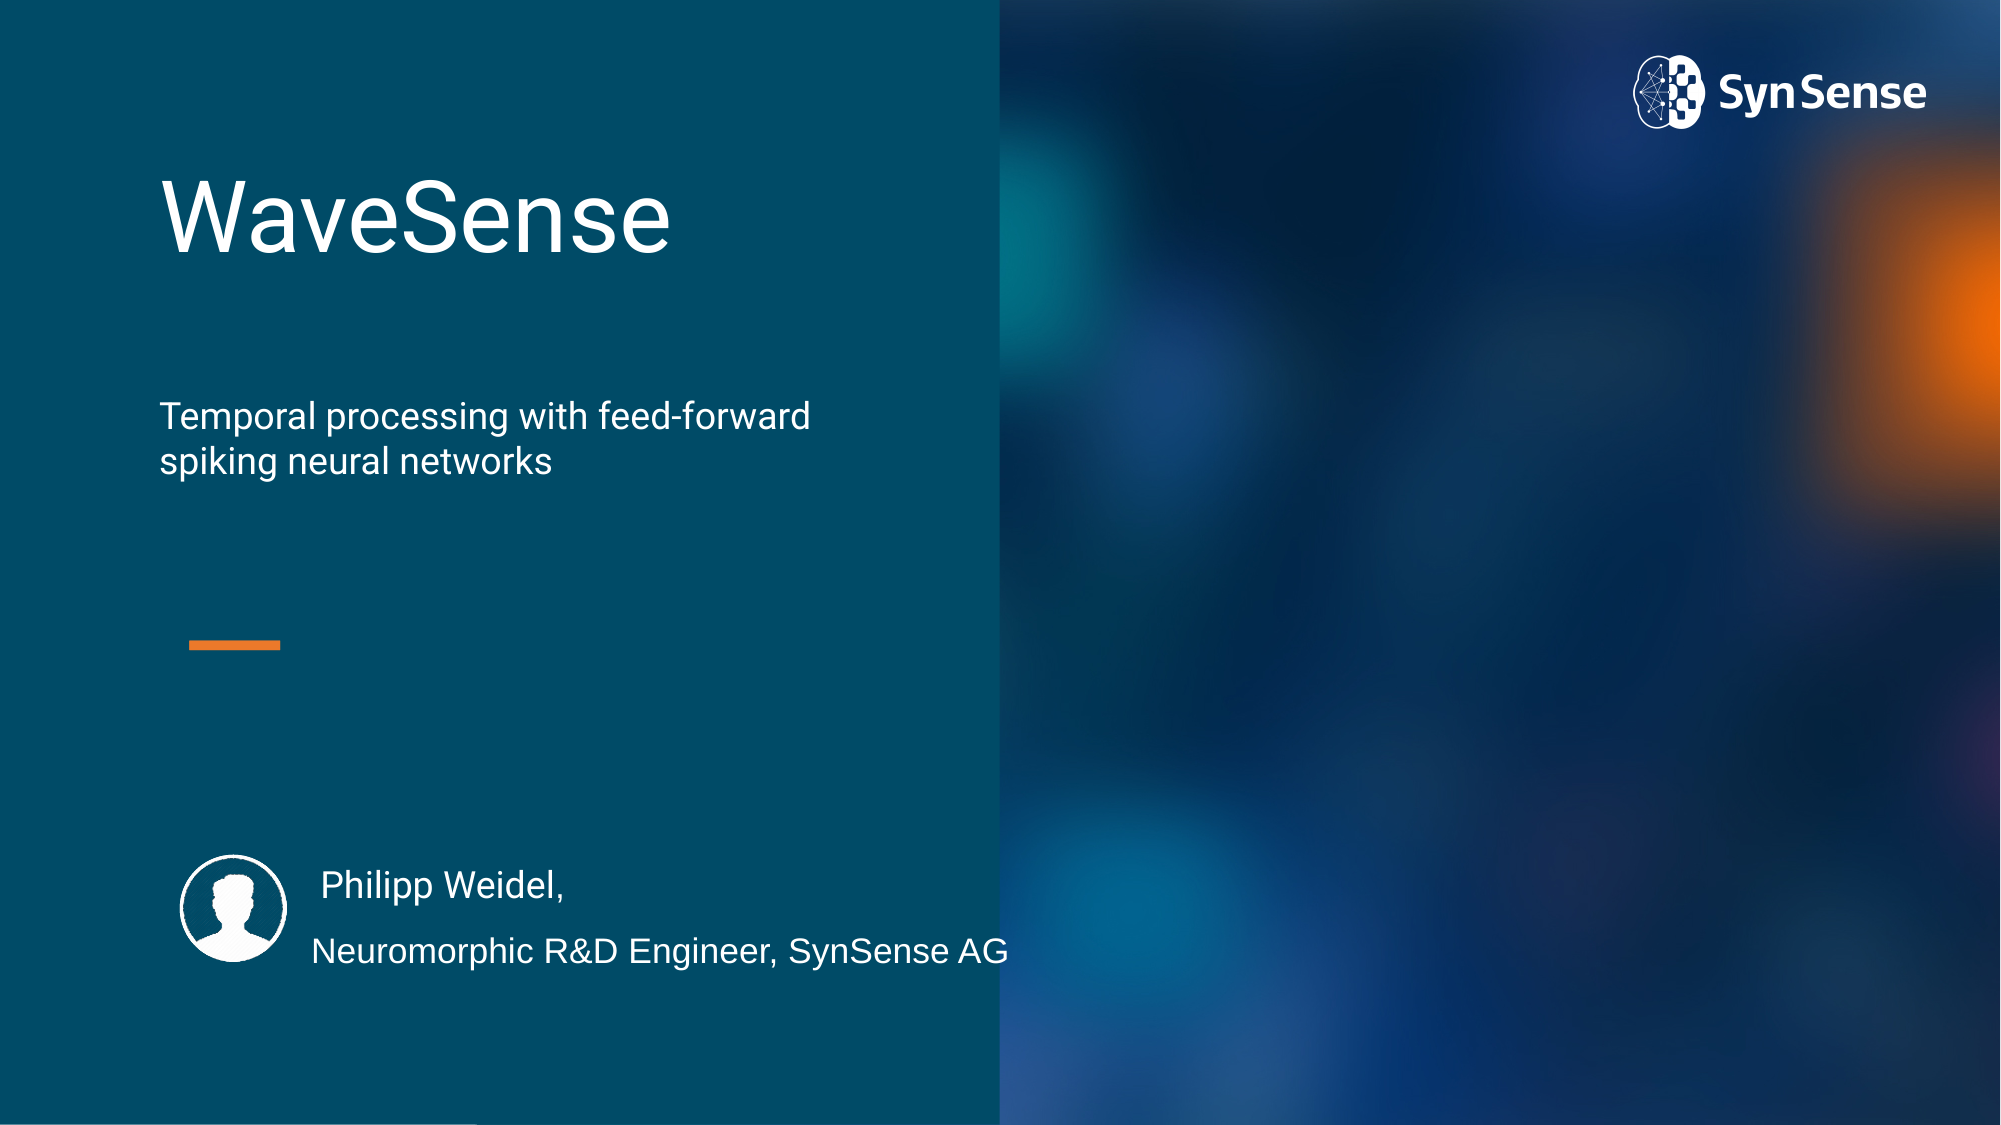

WaveSense

Temporal processing with feed-forward
spiking neural networks

 Philipp Weidel,
Neuromorphic R&D Engineer, SynSense AG